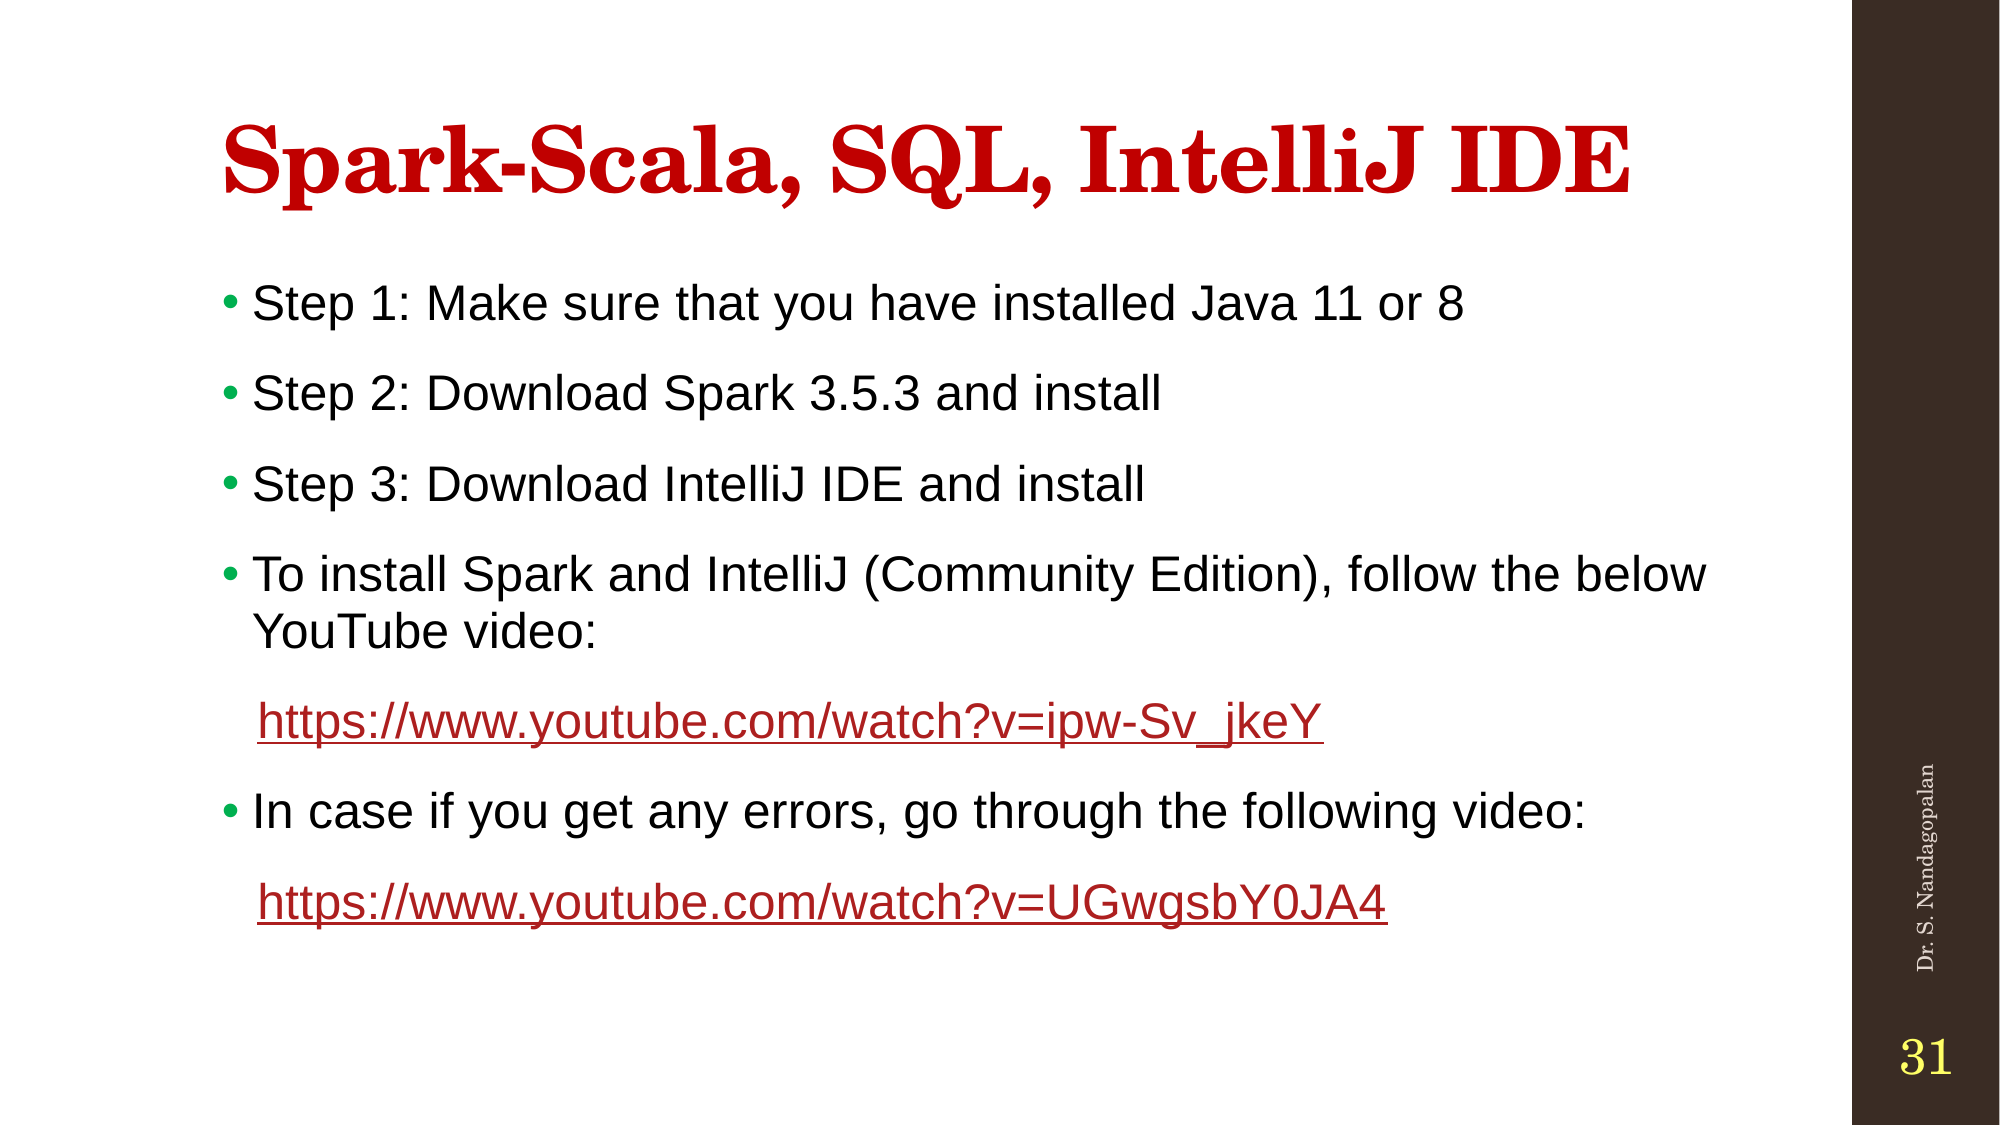

# Spark-Scala, SQL, IntelliJ IDE
Step 1: Make sure that you have installed Java 11 or 8
Step 2: Download Spark 3.5.3 and install
Step 3: Download IntelliJ IDE and install
To install Spark and IntelliJ (Community Edition), follow the below YouTube video:
https://www.youtube.com/watch?v=ipw-Sv_jkeY
In case if you get any errors, go through the following video:
https://www.youtube.com/watch?v=UGwgsbY0JA4

Dr. S. Nandagopalan
31